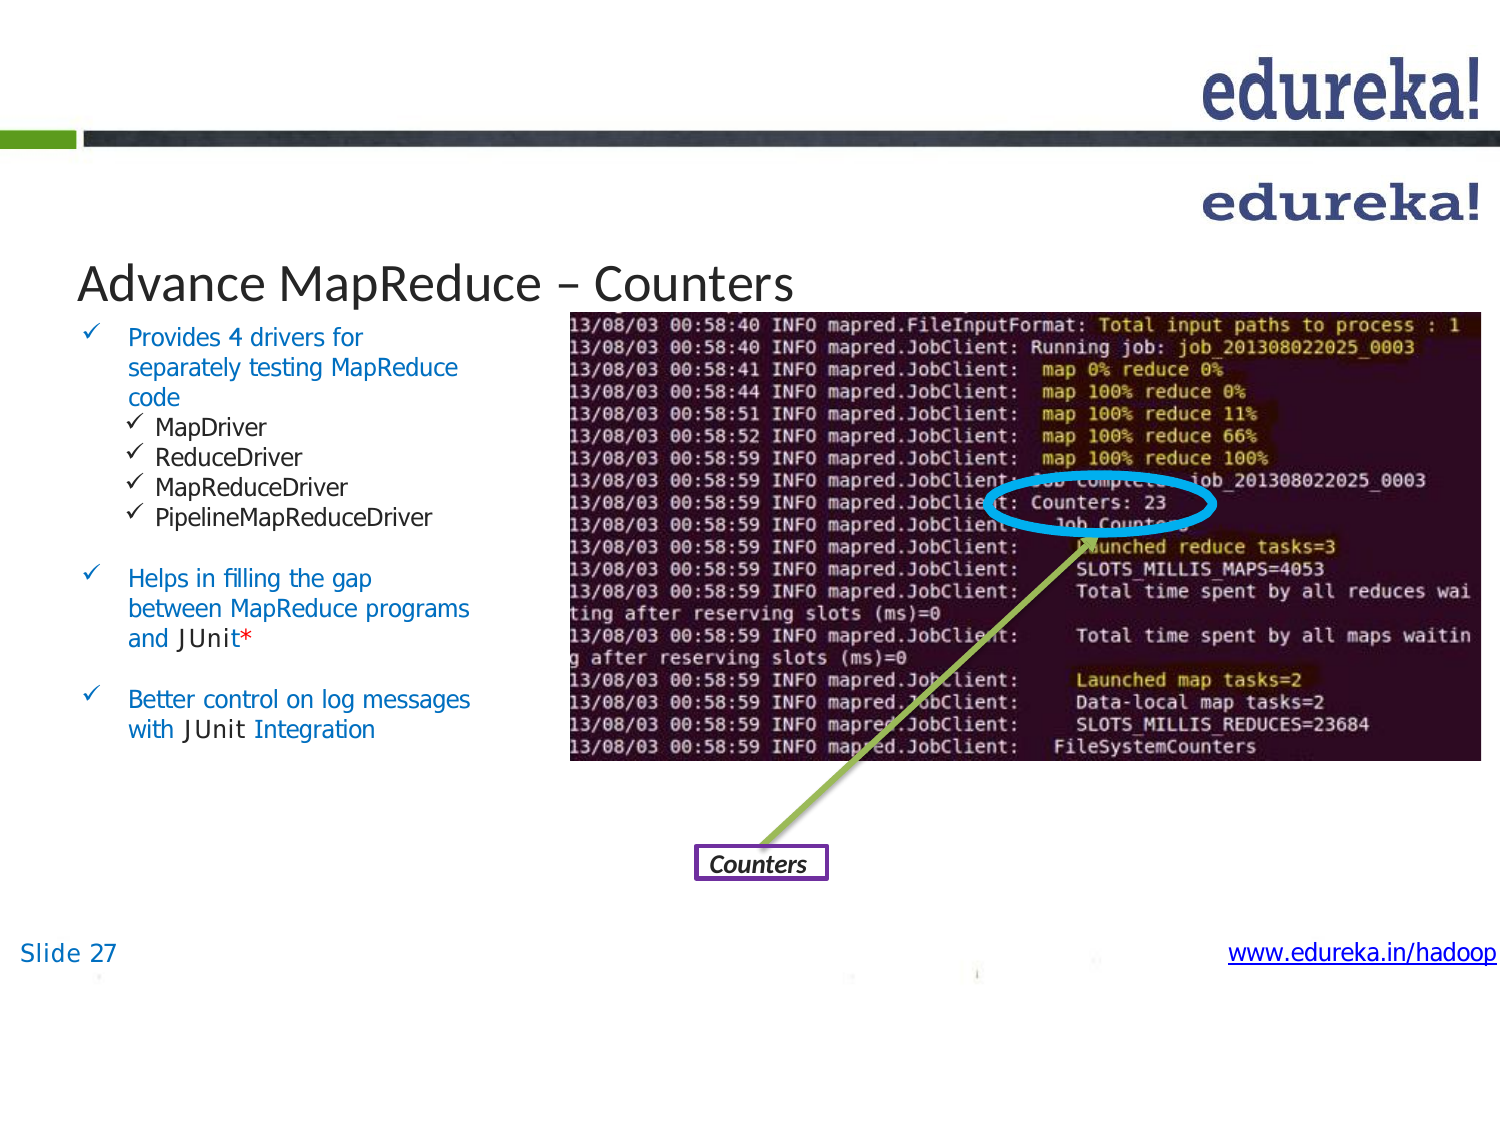

# Advance MapReduce – Counters

Provides 4 drivers for separately testing MapReduce code
MapDriver
ReduceDriver
MapReduceDriver
PipelineMapReduceDriver

Helps in filling the gap between MapReduce programs and JUnit*

Better control on log messages
with JUnit Integration

Counters
www.edureka.in/hadoop
Slide 27